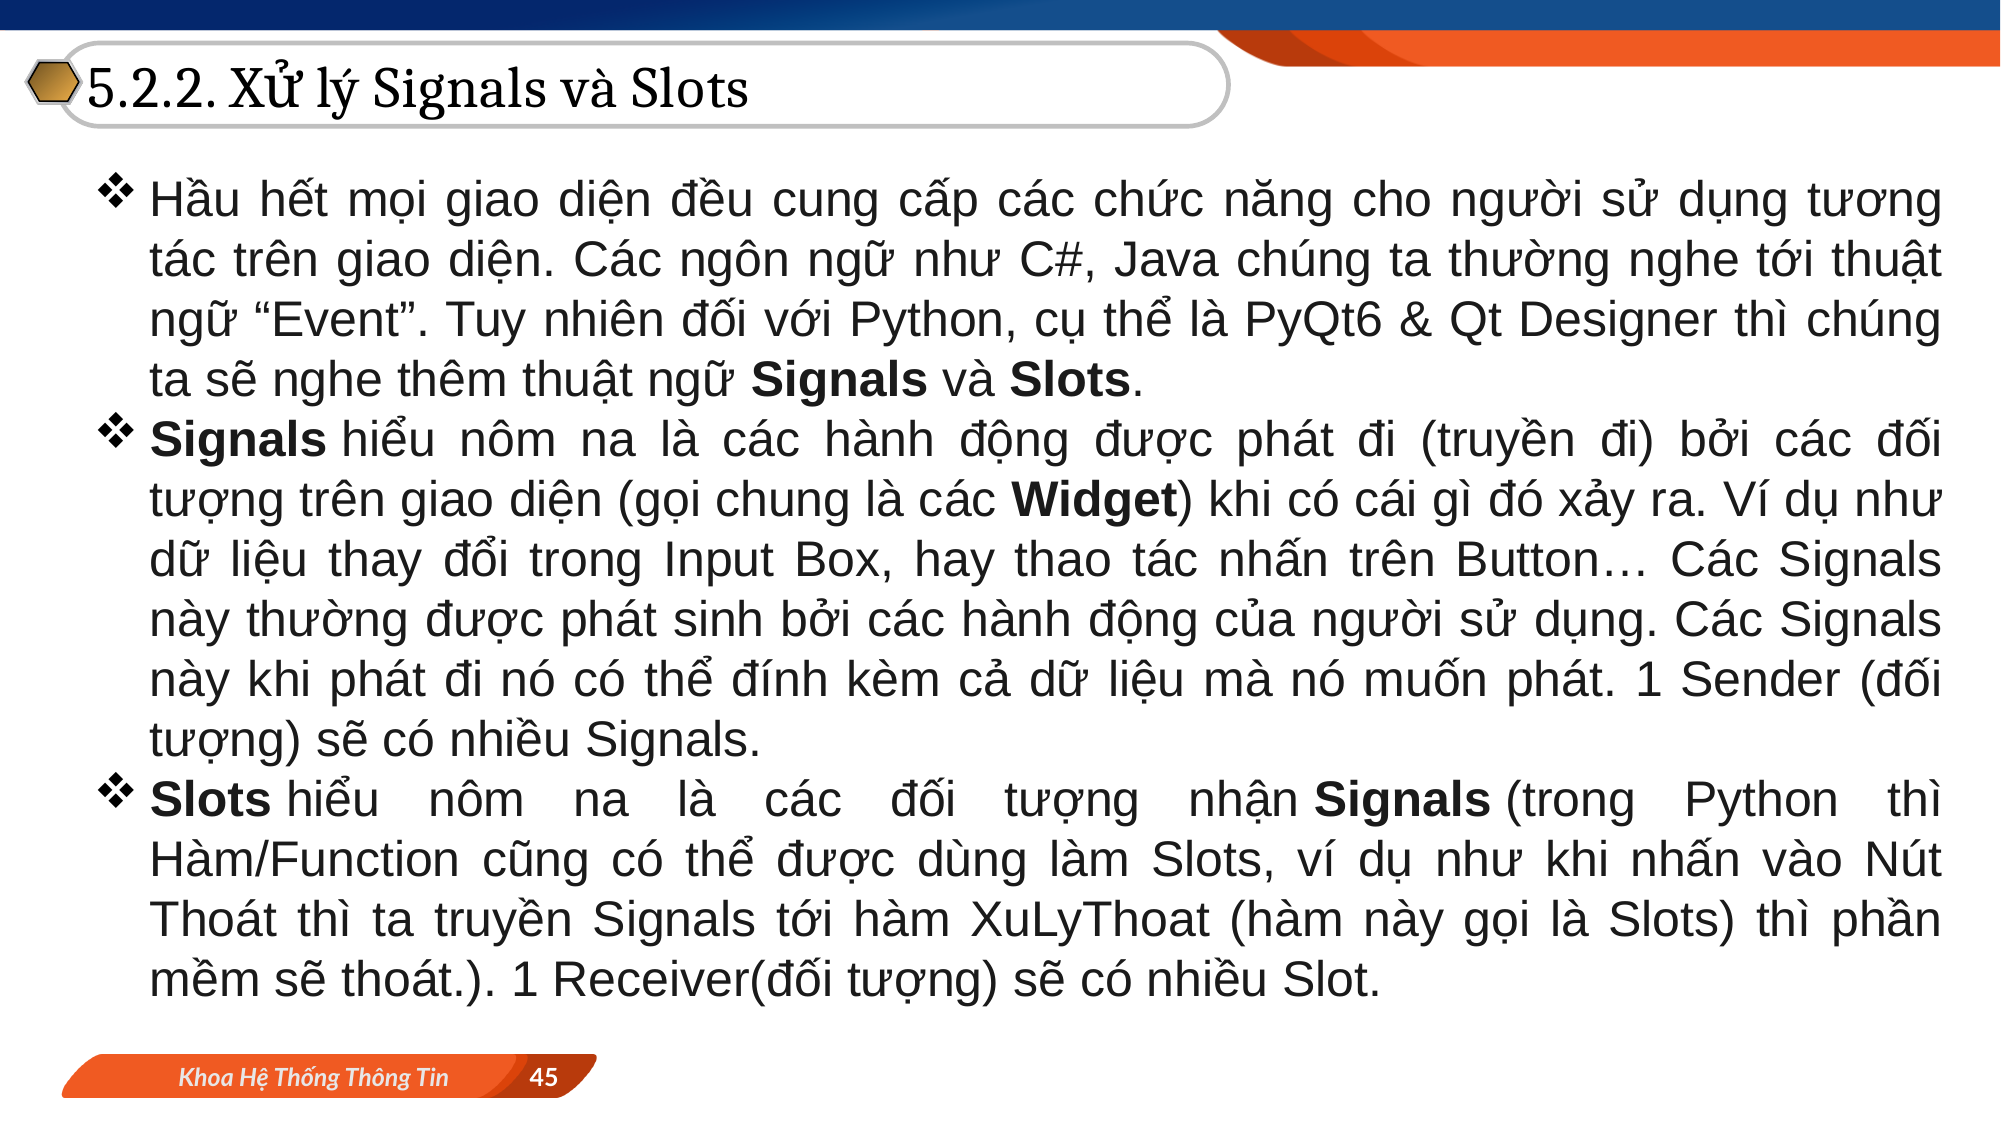

5.2.2. Xử lý Signals và Slots

Hầu hết mọi giao diện đều cung cấp các chức năng cho người sử dụng tương tác trên giao diện. Các ngôn ngữ như C#, Java chúng ta thường nghe tới thuật ngữ “Event”. Tuy nhiên đối với Python, cụ thể là PyQt6 & Qt Designer thì chúng ta sẽ nghe thêm thuật ngữ Signals và Slots.
Signals hiểu nôm na là các hành động được phát đi (truyền đi) bởi các đối tượng trên giao diện (gọi chung là các Widget) khi có cái gì đó xảy ra. Ví dụ như dữ liệu thay đổi trong Input Box, hay thao tác nhấn trên Button… Các Signals này thường được phát sinh bởi các hành động của người sử dụng. Các Signals này khi phát đi nó có thể đính kèm cả dữ liệu mà nó muốn phát. 1 Sender (đối tượng) sẽ có nhiều Signals.
Slots hiểu nôm na là các đối tượng nhận Signals (trong Python thì Hàm/Function cũng có thể được dùng làm Slots, ví dụ như khi nhấn vào Nút Thoát thì ta truyền Signals tới hàm XuLyThoat (hàm này gọi là Slots) thì phần mềm sẽ thoát.). 1 Receiver(đối tượng) sẽ có nhiều Slot.
45
Khoa Hệ Thống Thông Tin